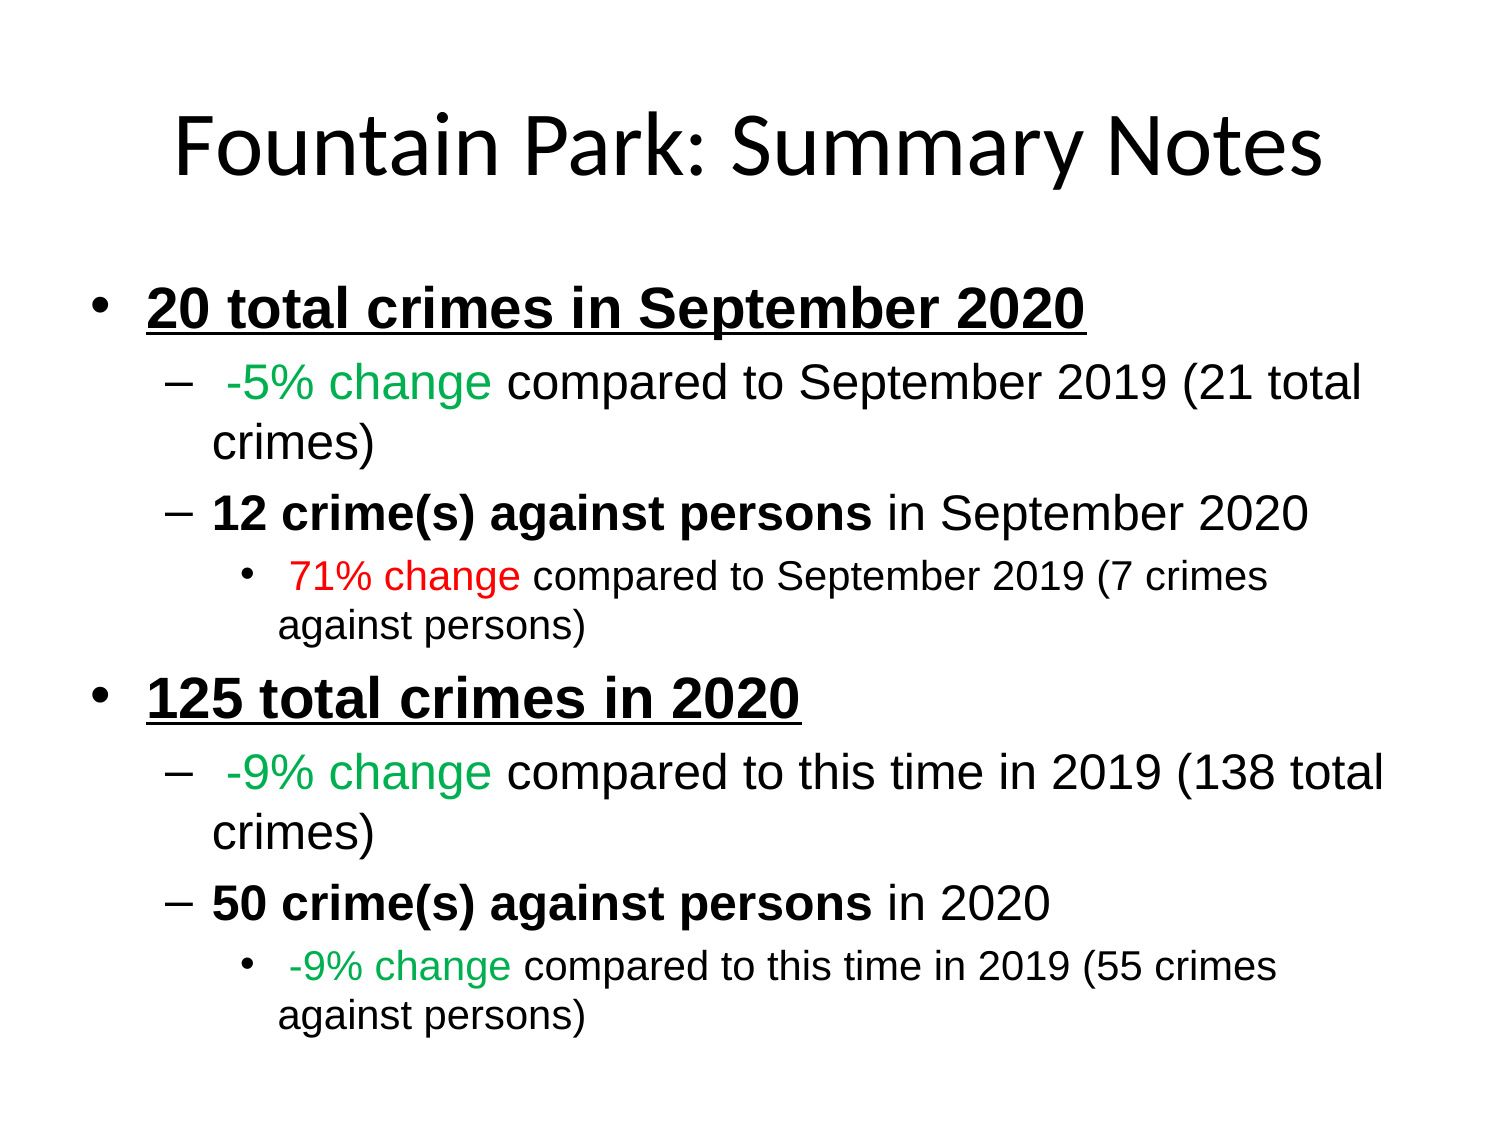

# Fountain Park: Summary Notes
20 total crimes in September 2020
 -5% change compared to September 2019 (21 total crimes)
12 crime(s) against persons in September 2020
 71% change compared to September 2019 (7 crimes against persons)
125 total crimes in 2020
 -9% change compared to this time in 2019 (138 total crimes)
50 crime(s) against persons in 2020
 -9% change compared to this time in 2019 (55 crimes against persons)